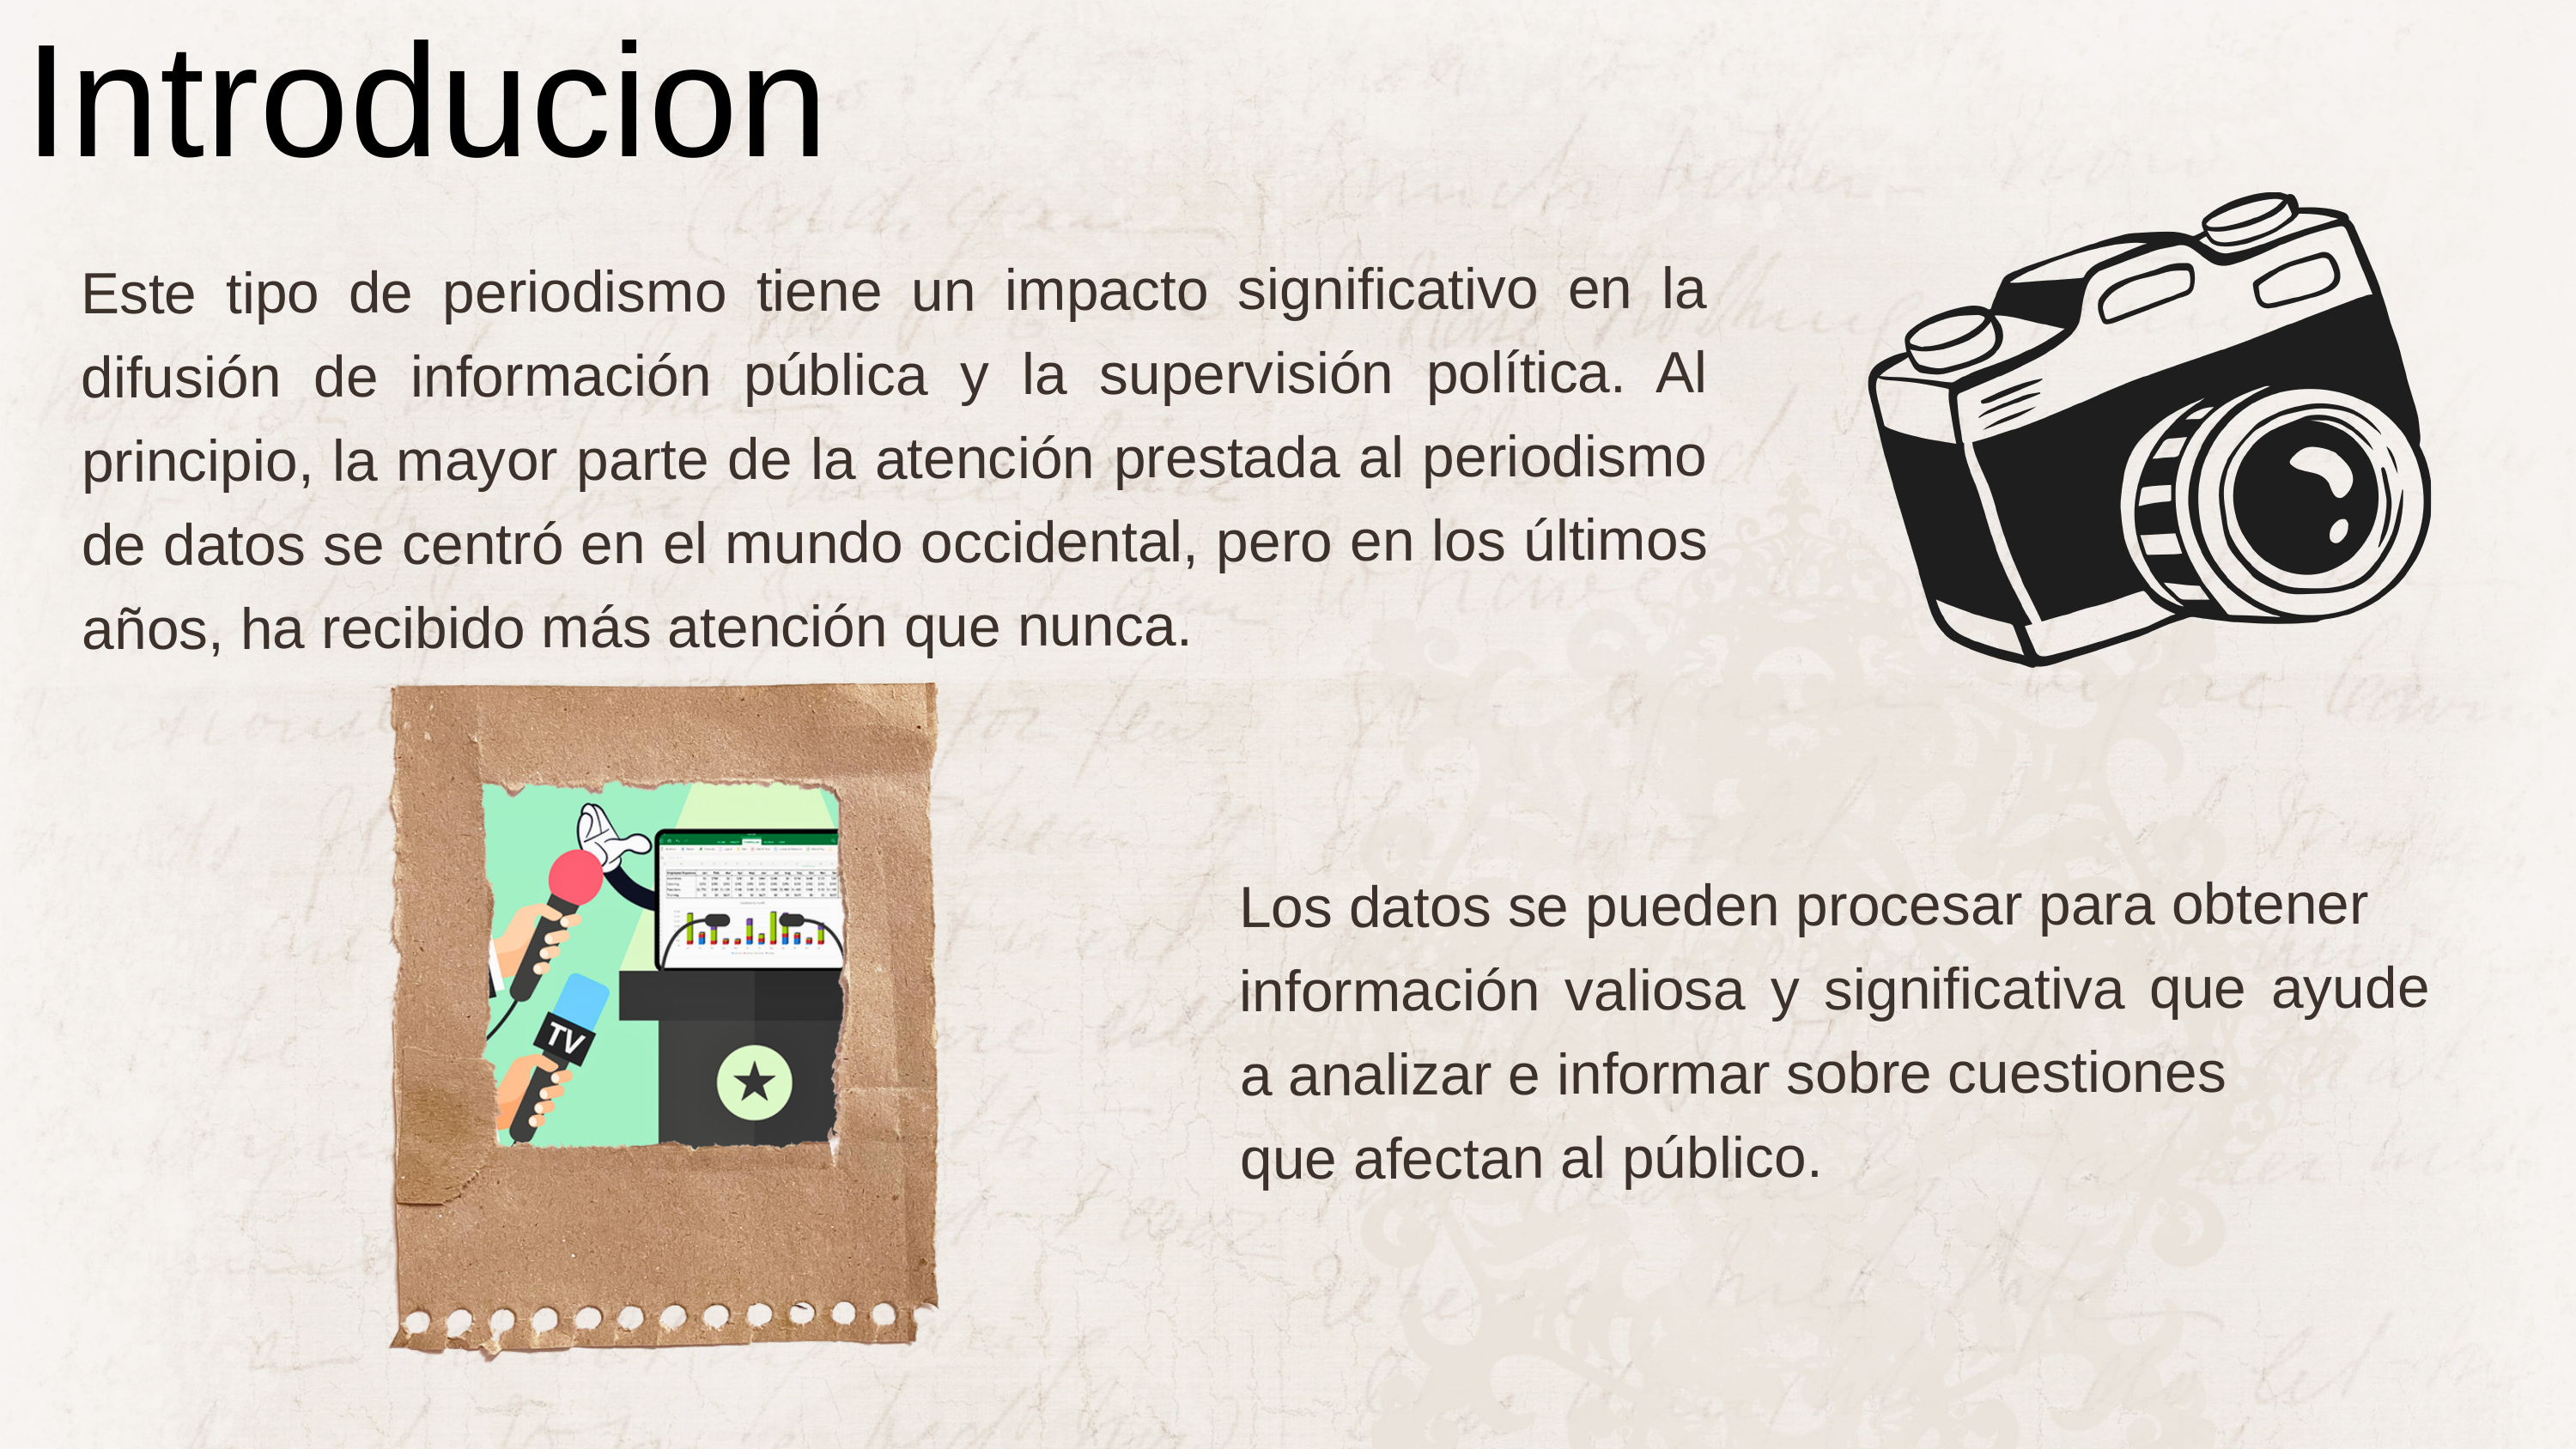

Introducion

Este tipo de periodismo tiene un impacto significativo en la difusión de información pública y la supervisión política. Al principio, la mayor parte de la atención prestada al periodismo de datos se centró en el mundo occidental, pero en los últimos años, ha recibido más atención que nunca.

Los datos se pueden procesar para obtener
información valiosa y significativa que ayude a analizar e informar sobre cuestiones
que afectan al público.